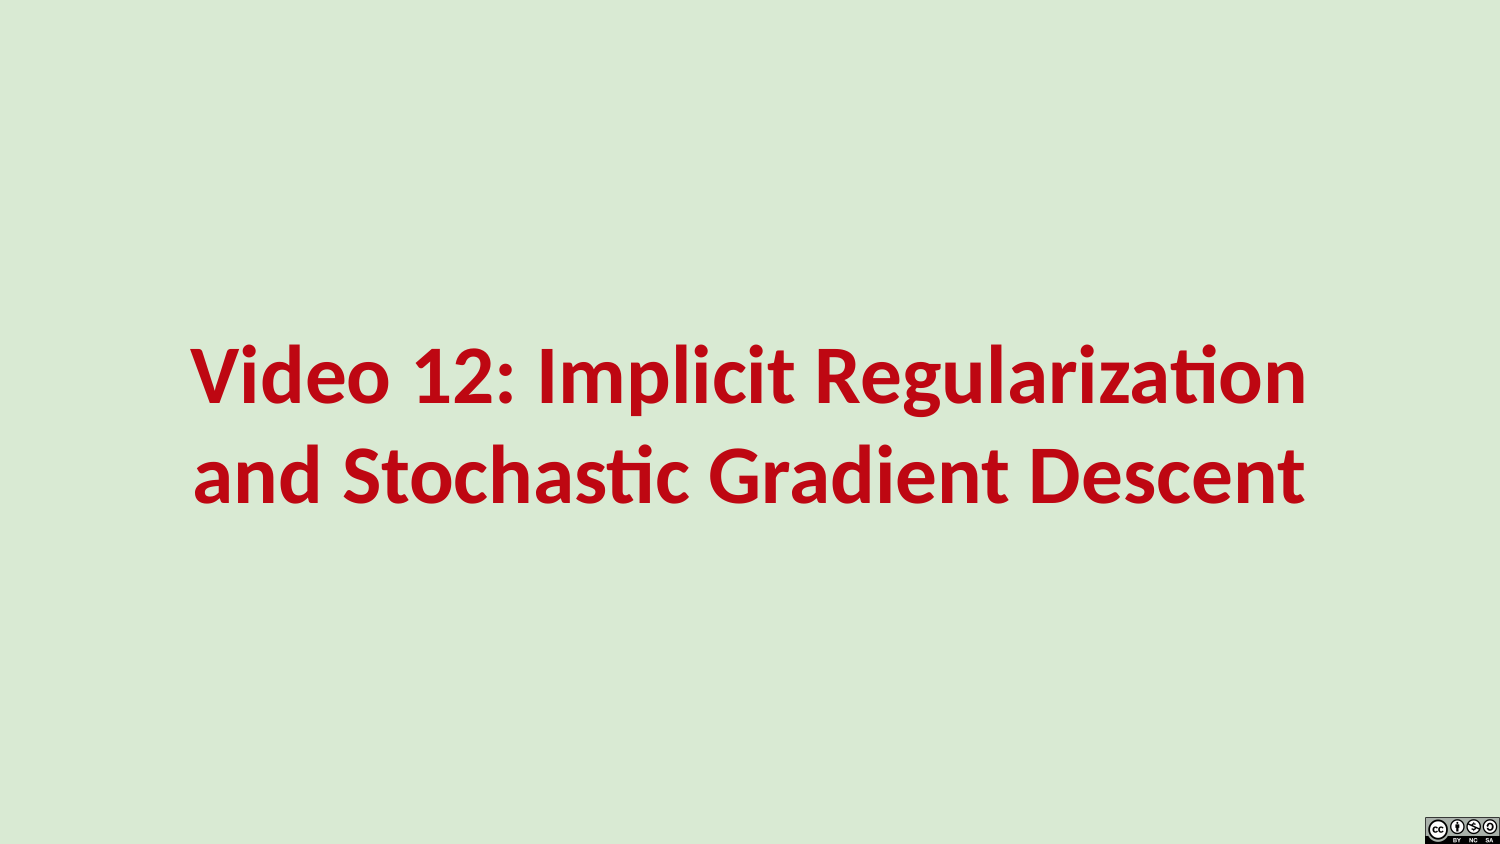

# Video 12: Implicit Regularization and Stochastic Gradient Descent